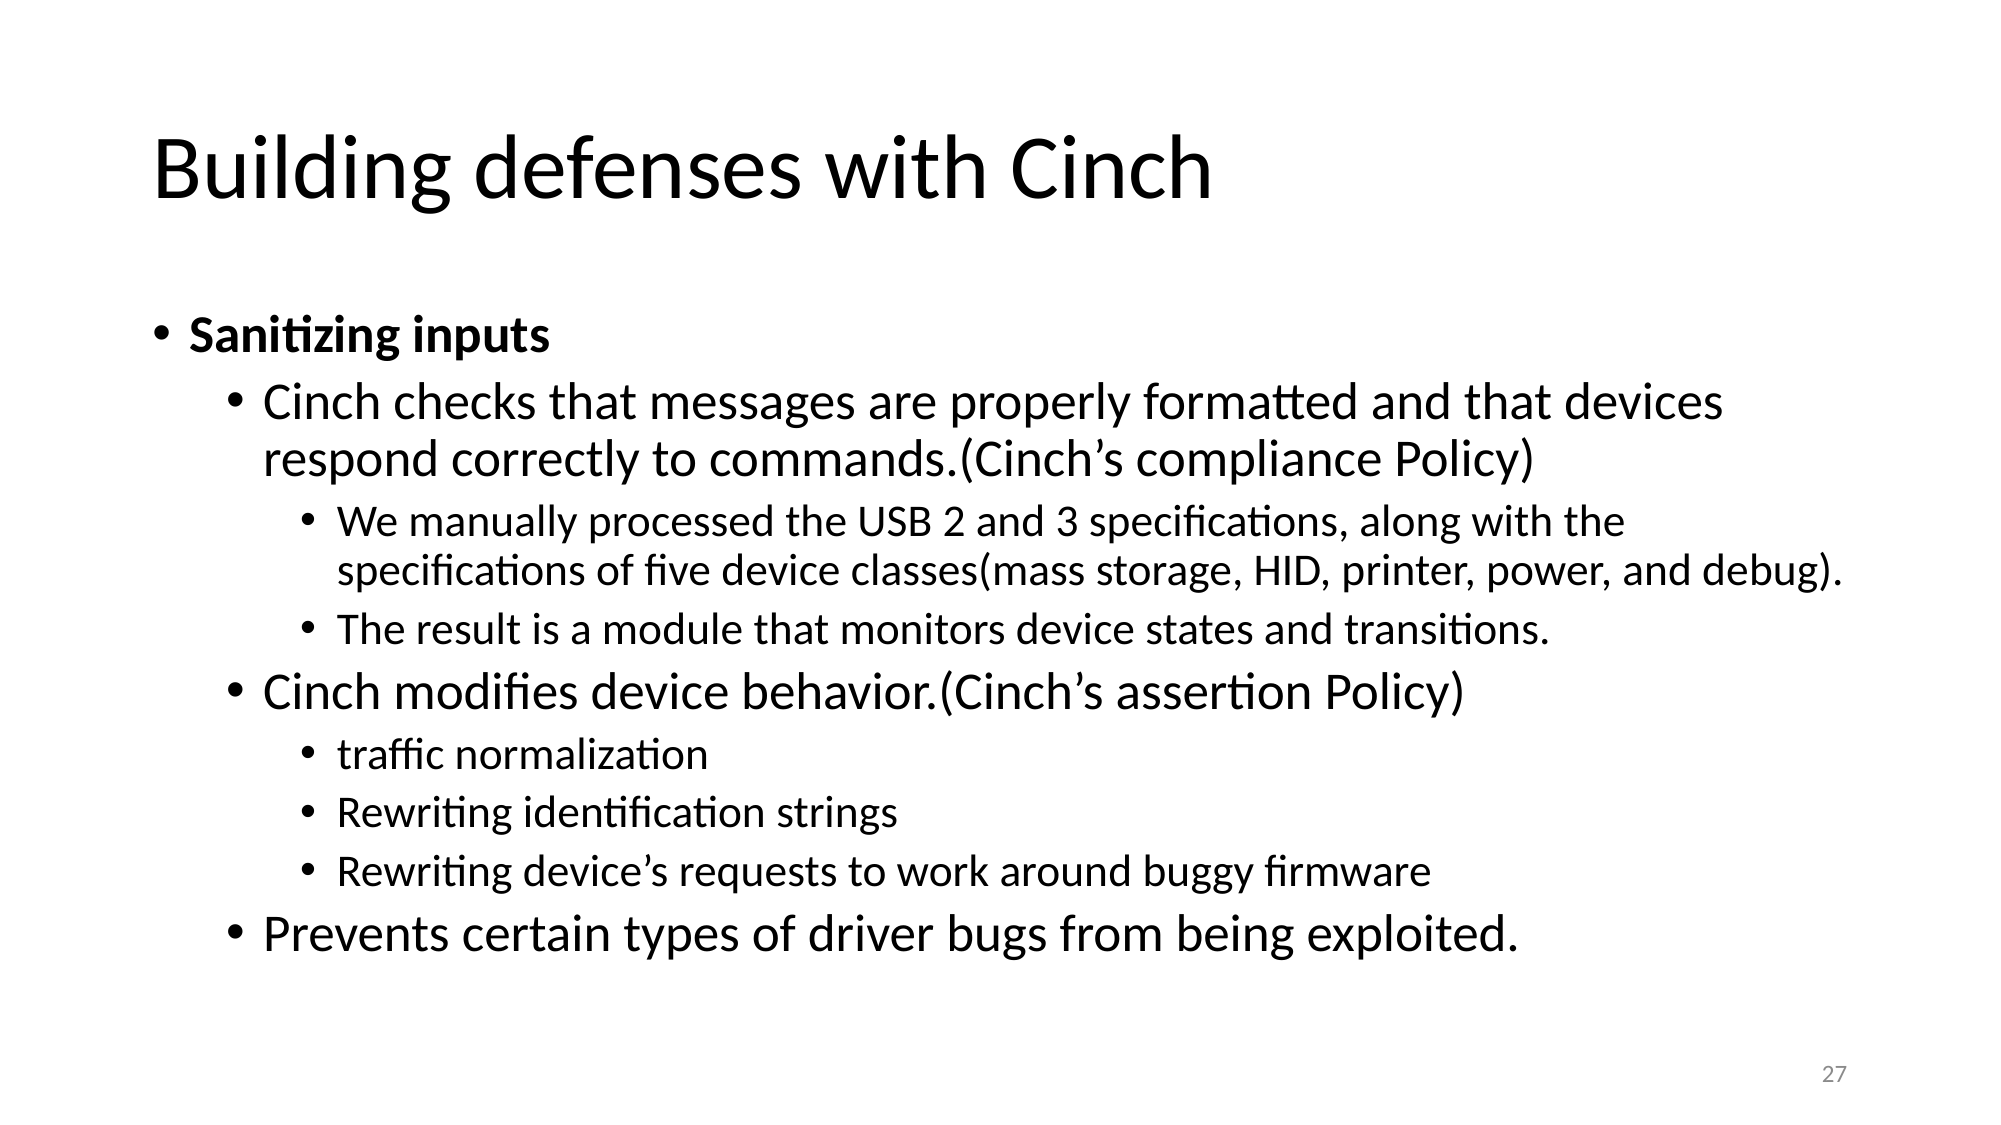

# Building defenses with Cinch
Sanitizing inputs
Cinch checks that messages are properly formatted and that devices respond correctly to commands.(Cinch’s compliance Policy)
We manually processed the USB 2 and 3 specifications, along with the specifications of five device classes(mass storage, HID, printer, power, and debug).
The result is a module that monitors device states and transitions.
Cinch modifies device behavior.(Cinch’s assertion Policy)
traffic normalization
Rewriting identification strings
Rewriting device’s requests to work around buggy firmware
Prevents certain types of driver bugs from being exploited.
27